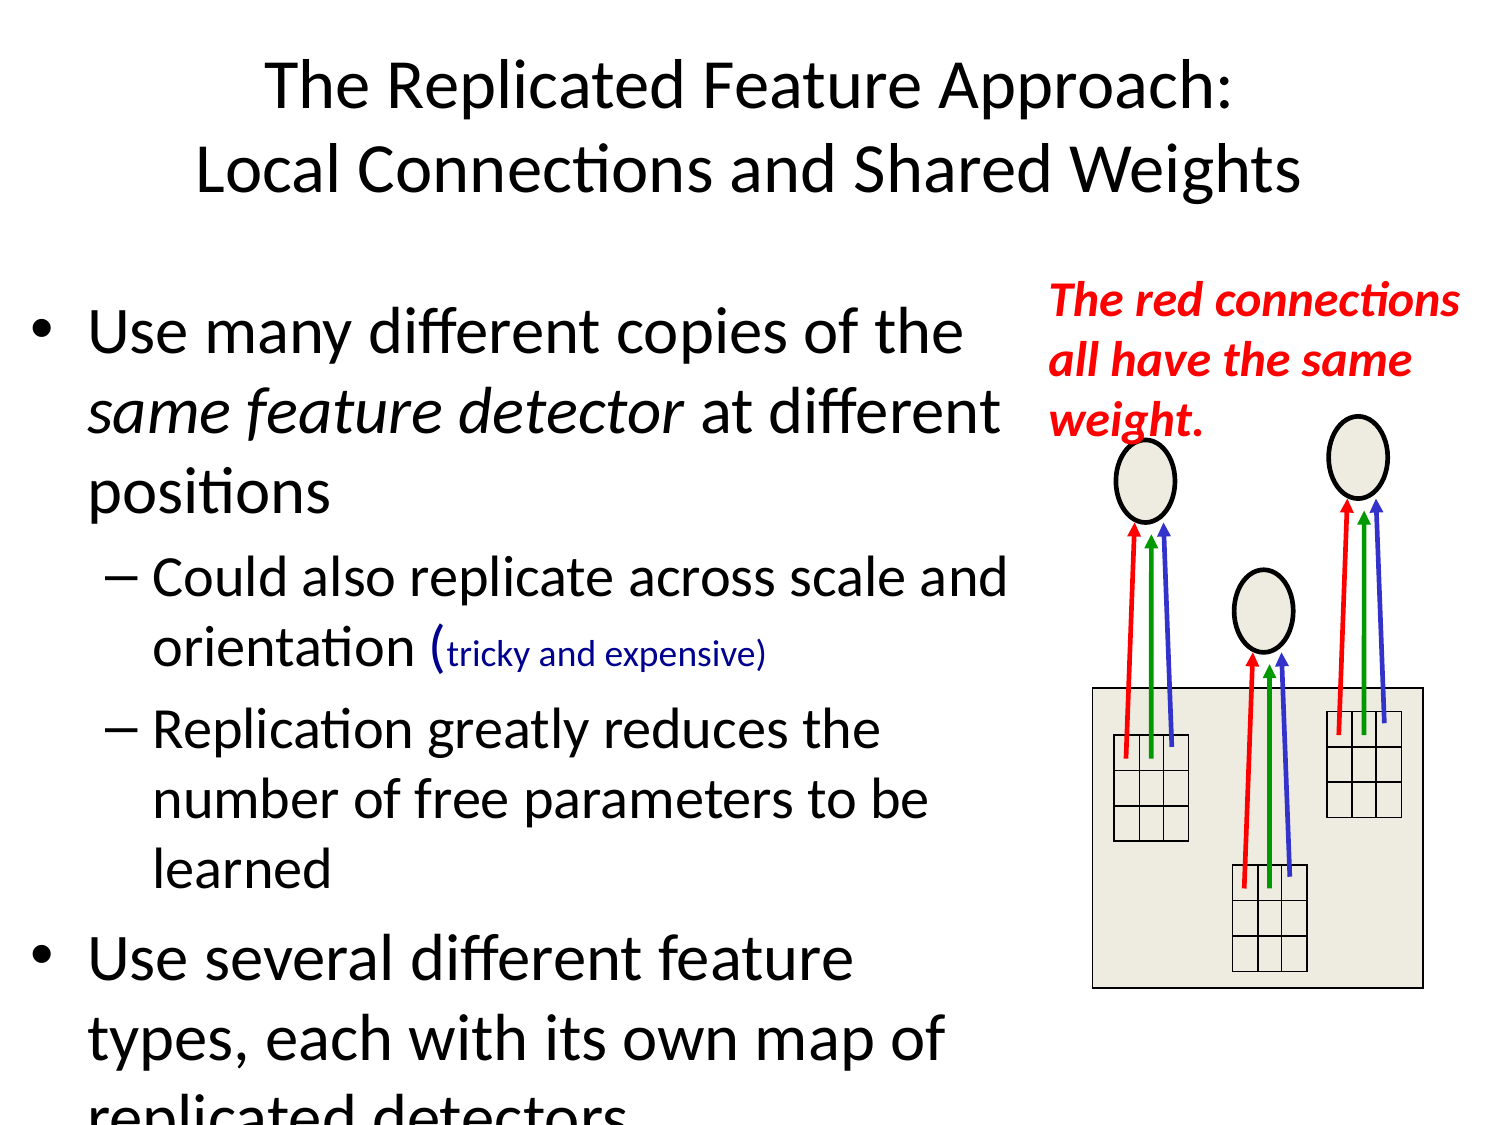

# The Replicated Feature Approach: Local Connections and Shared Weights
The red connections all have the same weight.
Use many different copies of the same feature detector at different positions
Could also replicate across scale and orientation (tricky and expensive)
Replication greatly reduces the number of free parameters to be learned
Use several different feature types, each with its own map of replicated detectors
Allows each patch of image to be represented in several ways